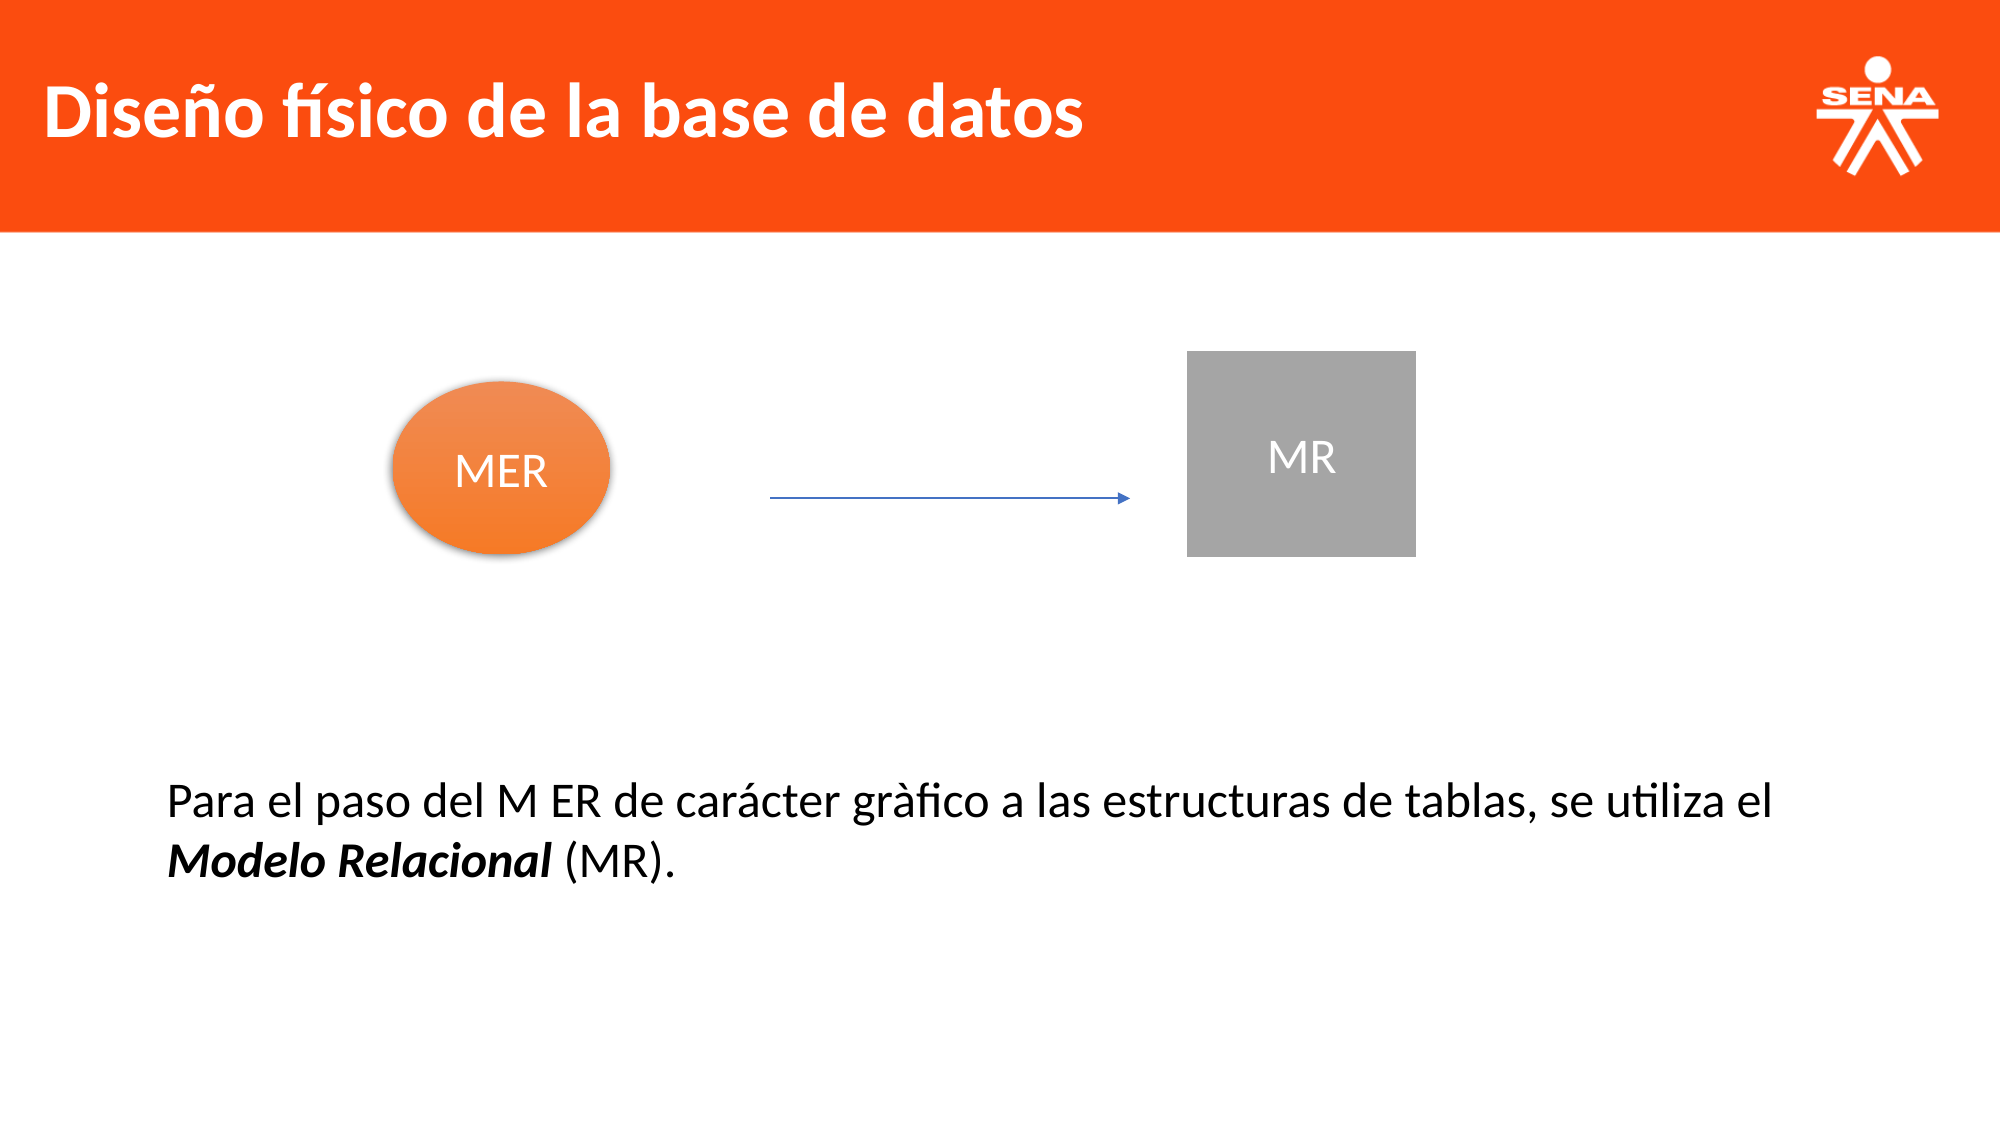

Diseño físico de la base de datos
MR
MER
Para el paso del M ER de carácter gràﬁco a las estructuras de tablas, se utiliza el Modelo Relacional (MR).